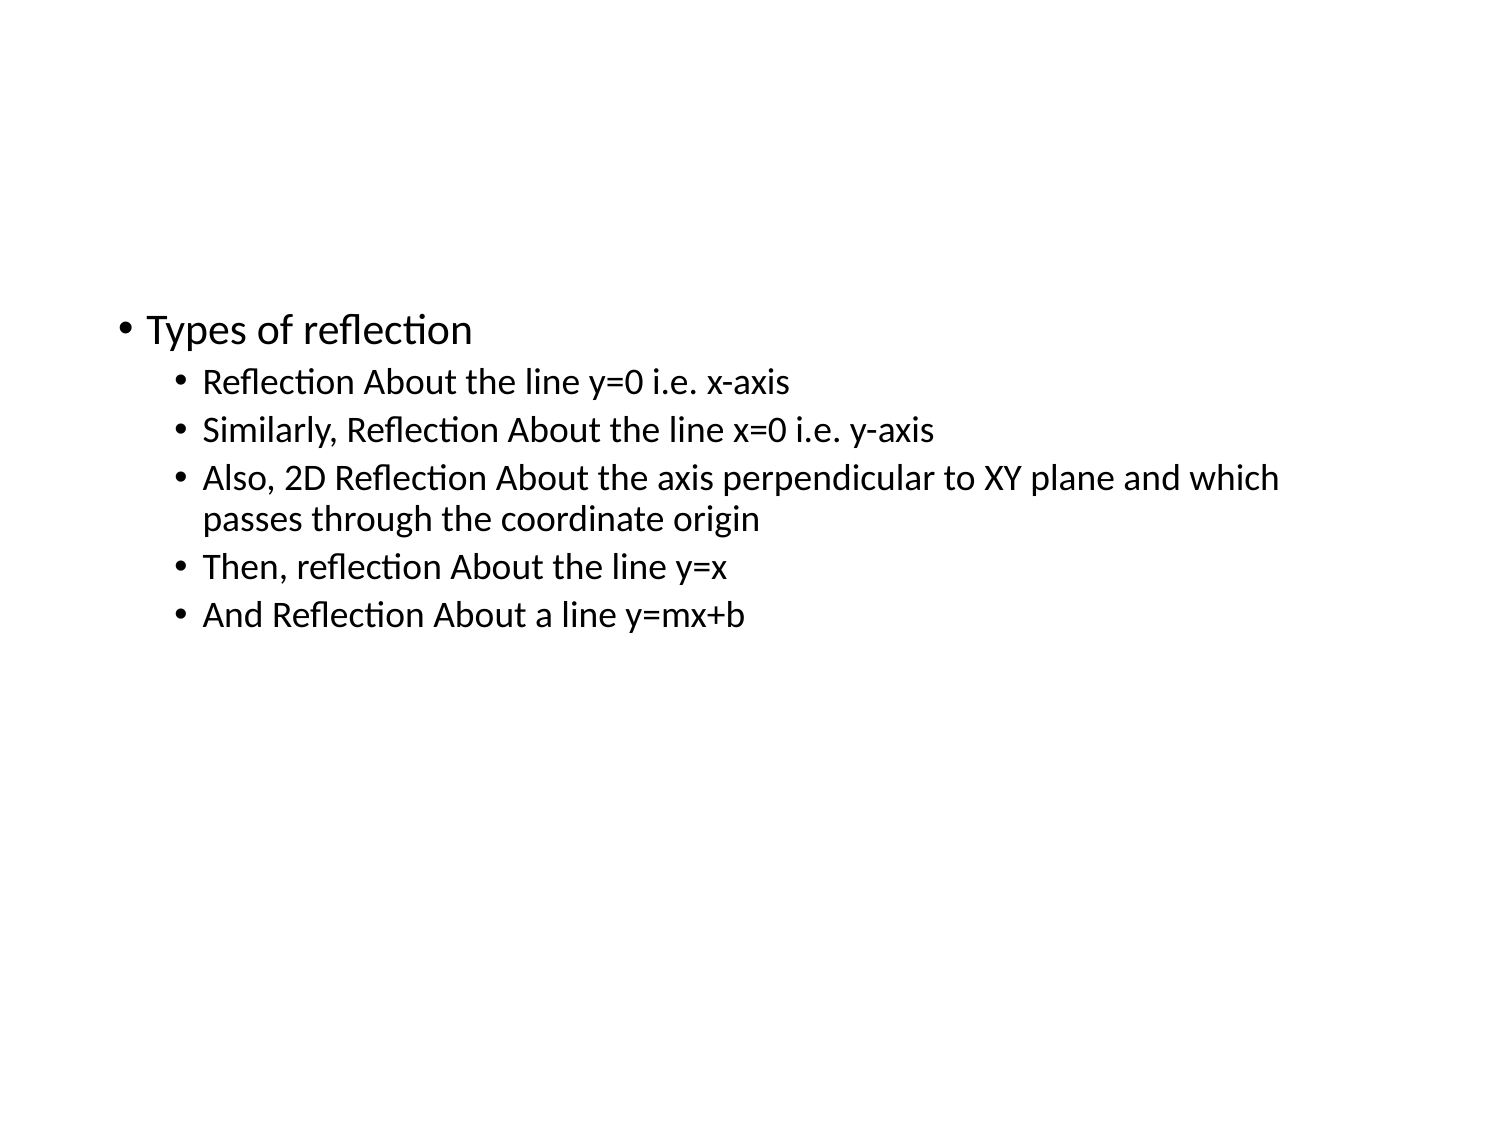

#
Types of reflection
Reflection About the line y=0 i.e. x-axis
Similarly, Reflection About the line x=0 i.e. y-axis
Also, 2D Reflection About the axis perpendicular to XY plane and which passes through the coordinate origin
Then, reflection About the line y=x
And Reflection About a line y=mx+b